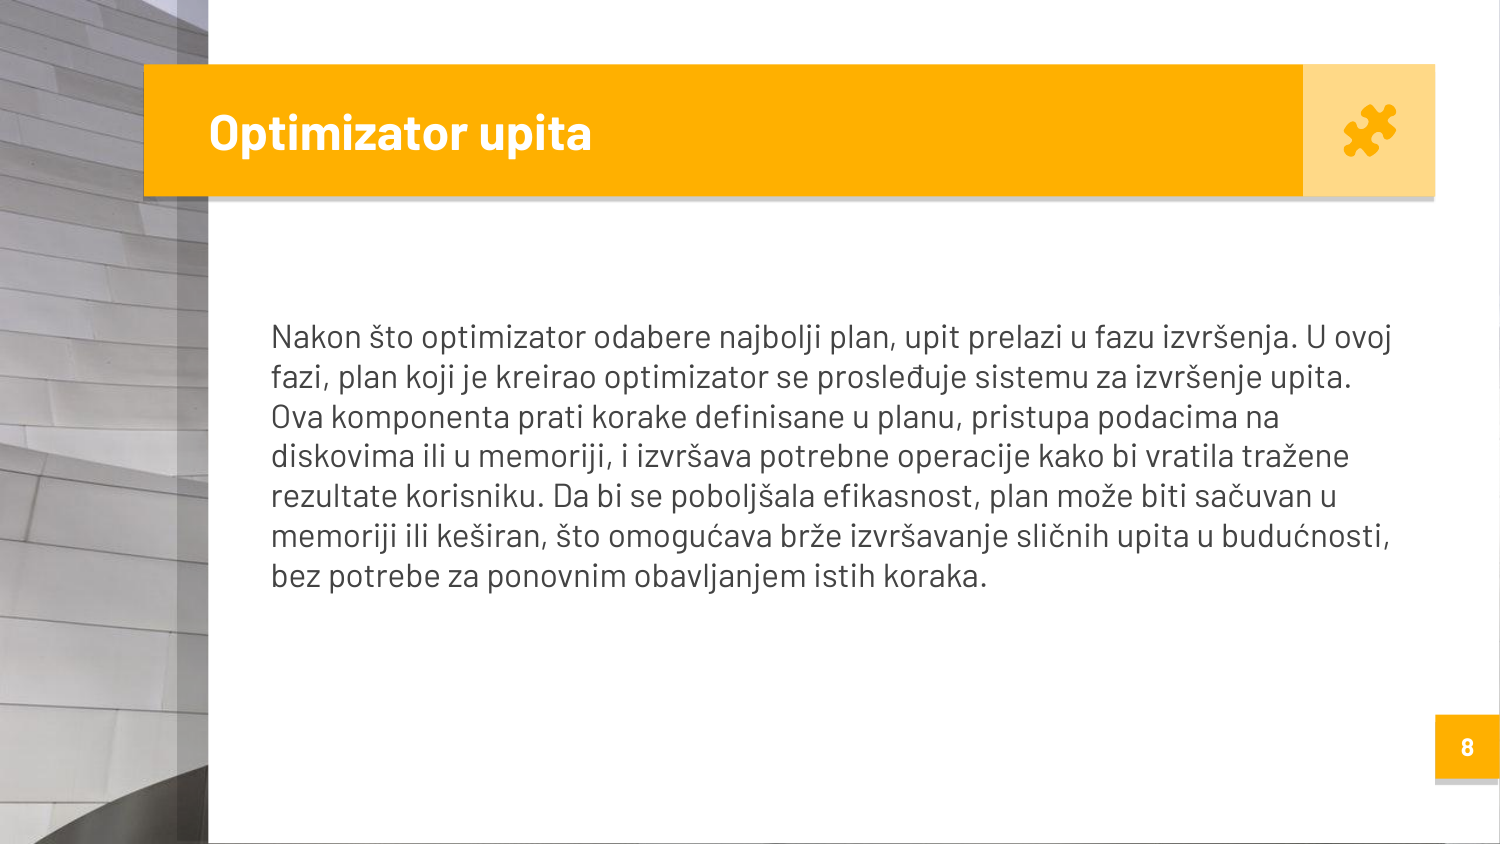

Optimizator upita

Nakon što optimizator odabere najbolji plan, upit prelazi u fazu izvršenja. U ovoj fazi, plan koji je kreirao optimizator se prosleđuje sistemu za izvršenje upita. Ova komponenta prati korake definisane u planu, pristupa podacima na diskovima ili u memoriji, i izvršava potrebne operacije kako bi vratila tražene rezultate korisniku. Da bi se poboljšala efikasnost, plan može biti sačuvan u memoriji ili keširan, što omogućava brže izvršavanje sličnih upita u budućnosti, bez potrebe za ponovnim obavljanjem istih koraka.
8